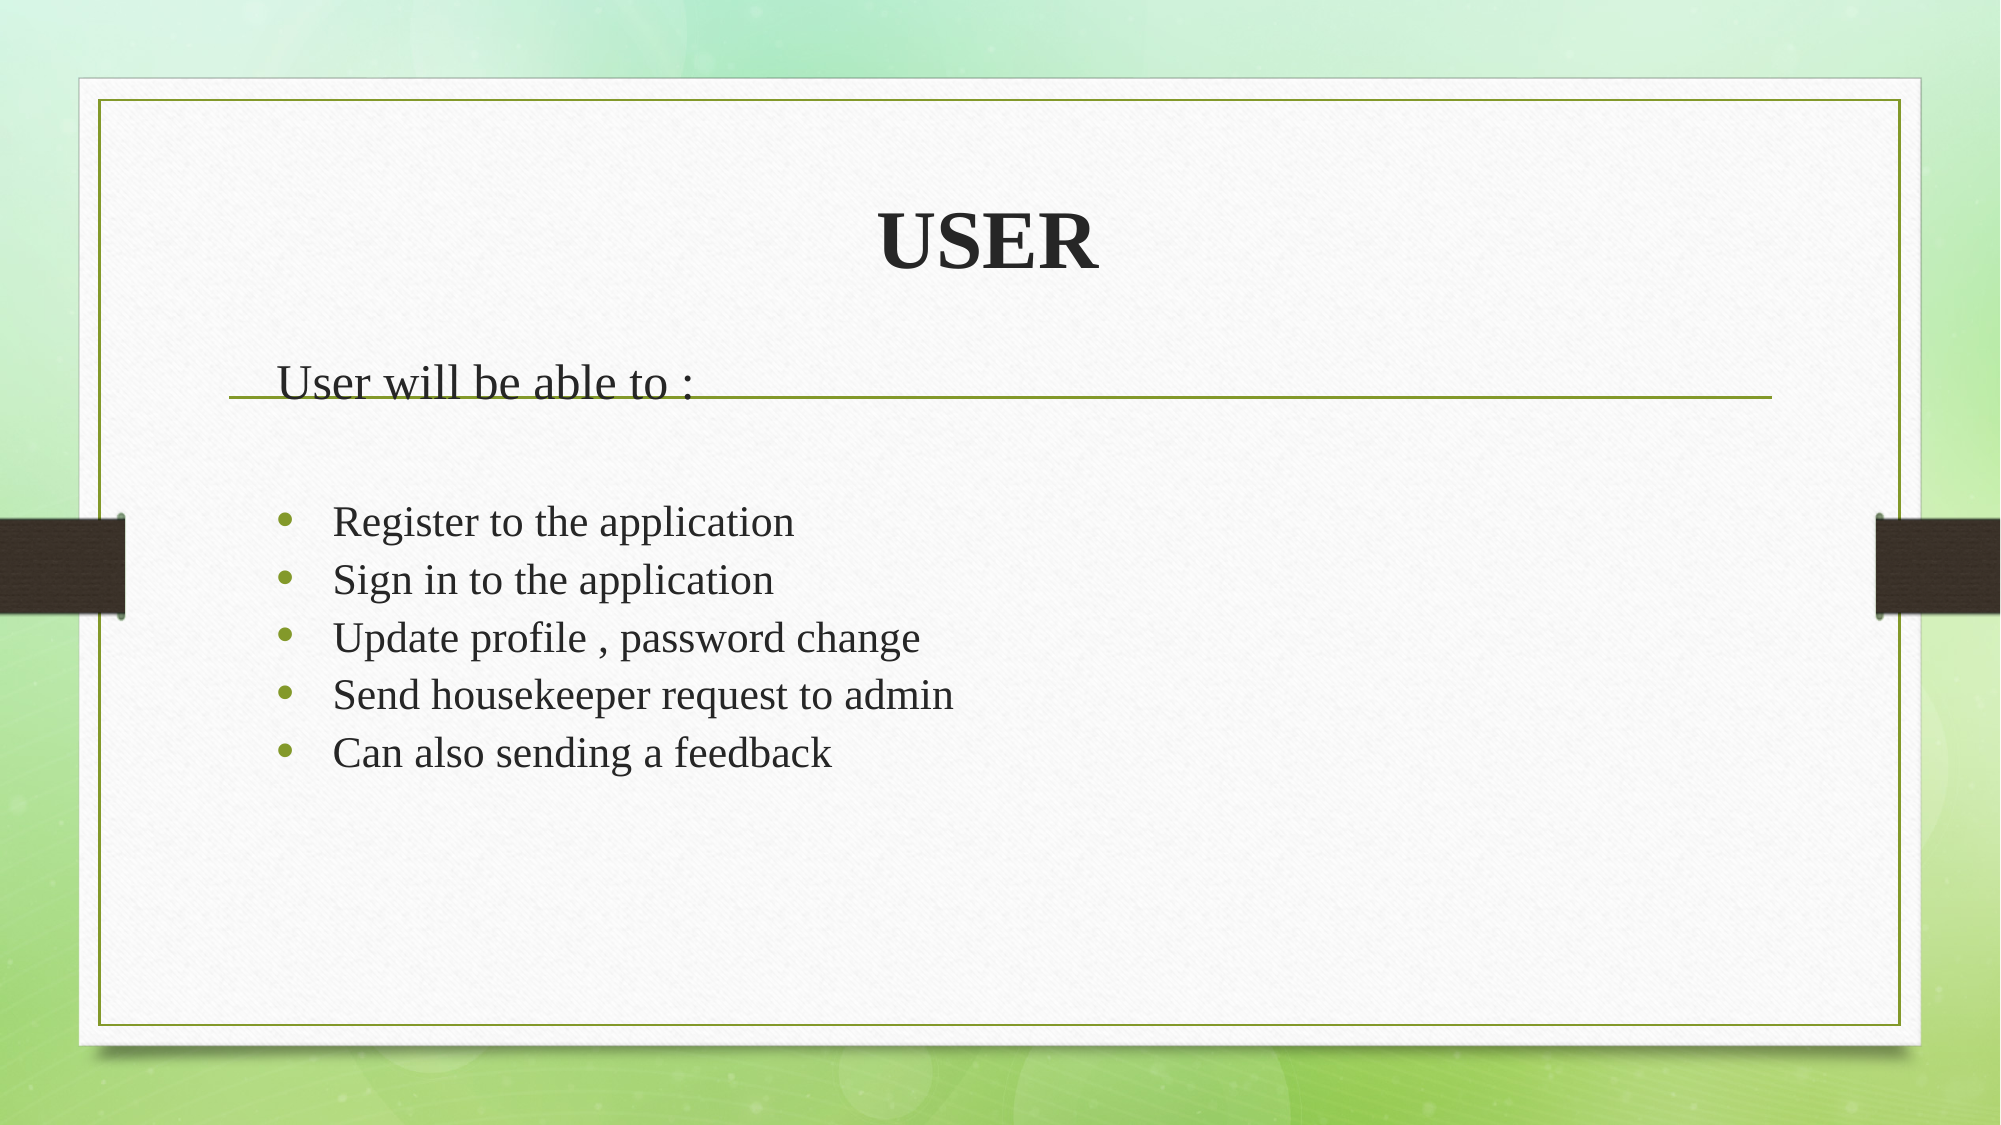

# USER

User will be able to :

Register to the application
Sign in to the application
Update profile , password change
Send housekeeper request to admin
Can also sending a feedback